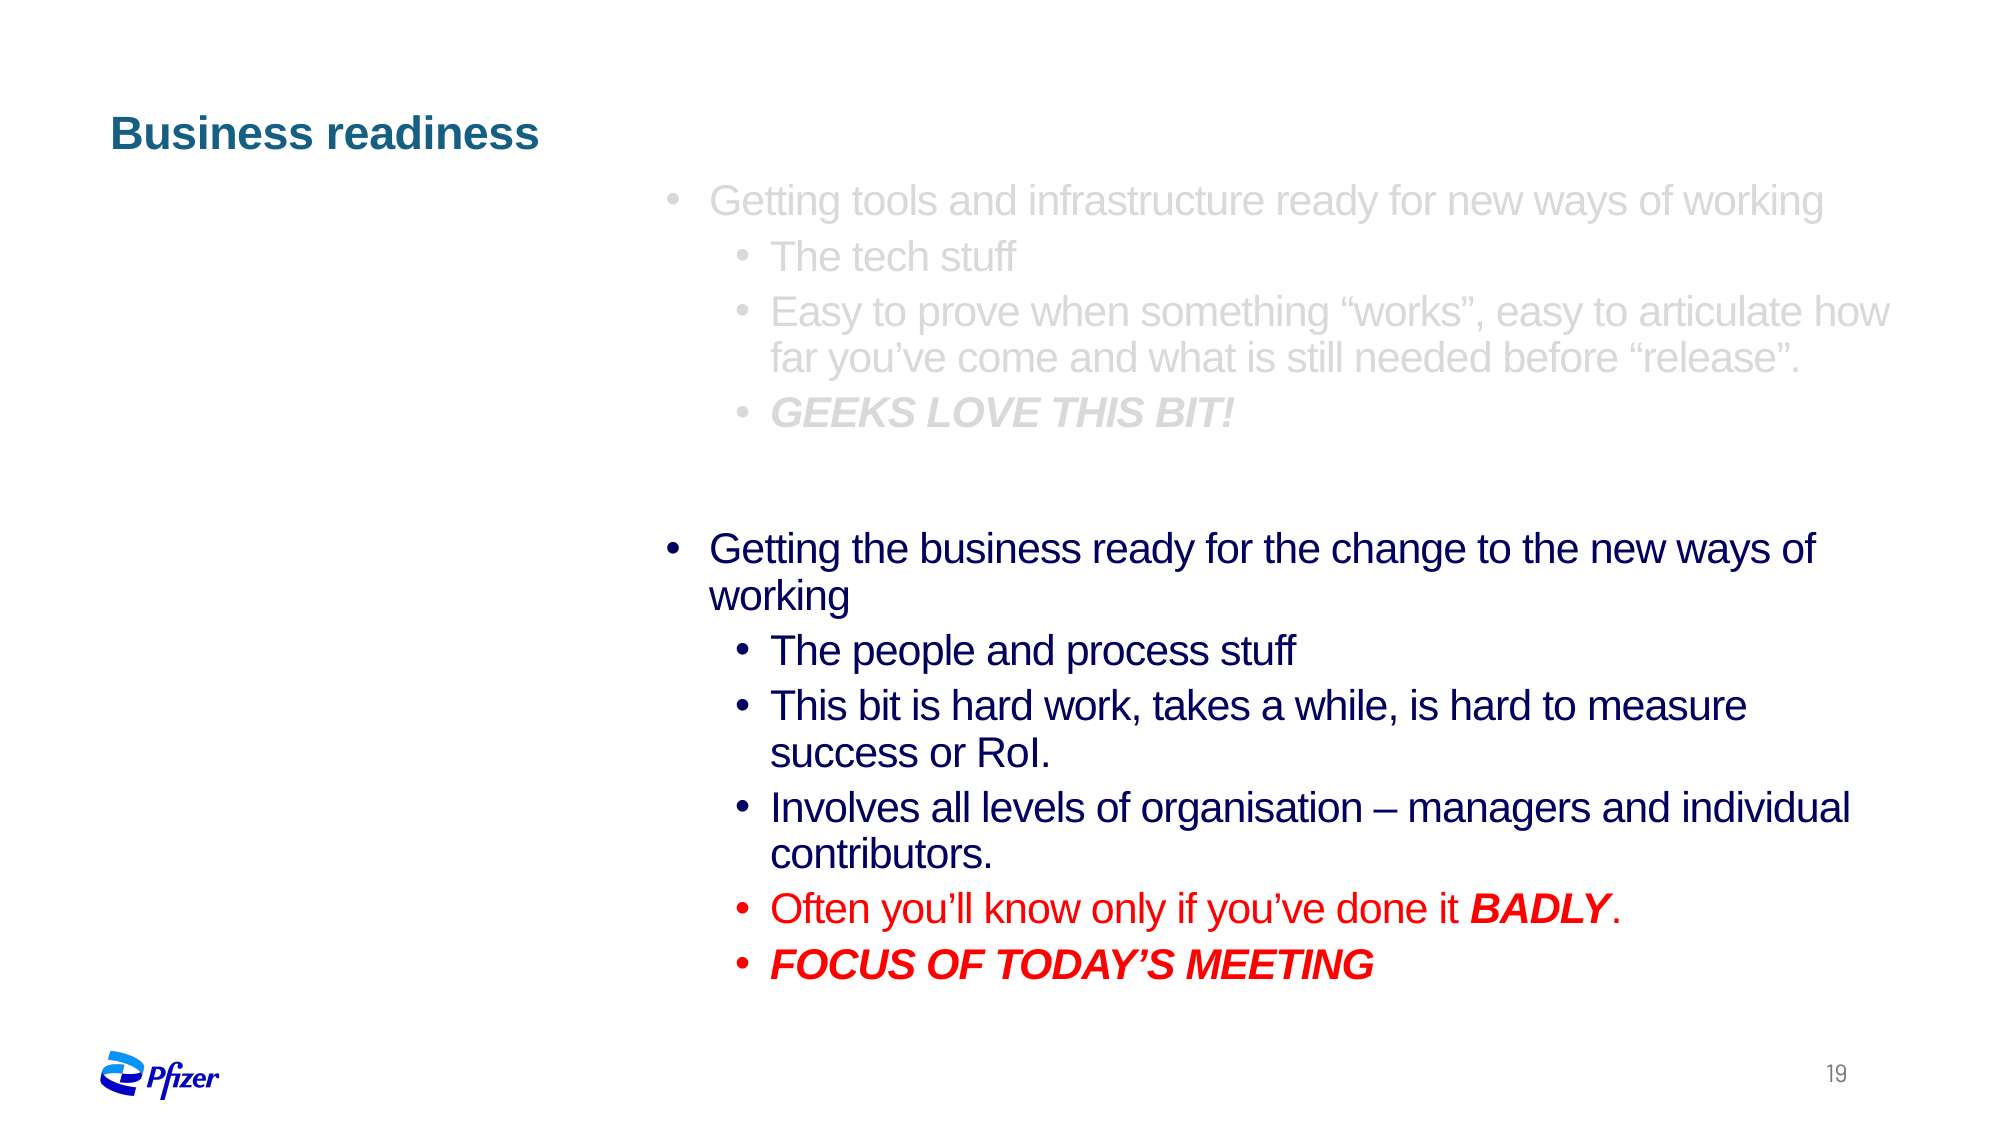

# Business readiness

Getting tools and infrastructure ready for new ways of working
The tech stuff
Easy to prove when something “works”, easy to articulate how far you’ve come and what is still needed before “release”.
GEEKS LOVE THIS BIT!

Getting the business ready for the change to the new ways of working
The people and process stuff
This bit is hard work, takes a while, is hard to measure success or RoI.
Involves all levels of organisation – managers and individual contributors.
Often you’ll know only if you’ve done it BADLY.
FOCUS OF TODAY’S MEETING
19